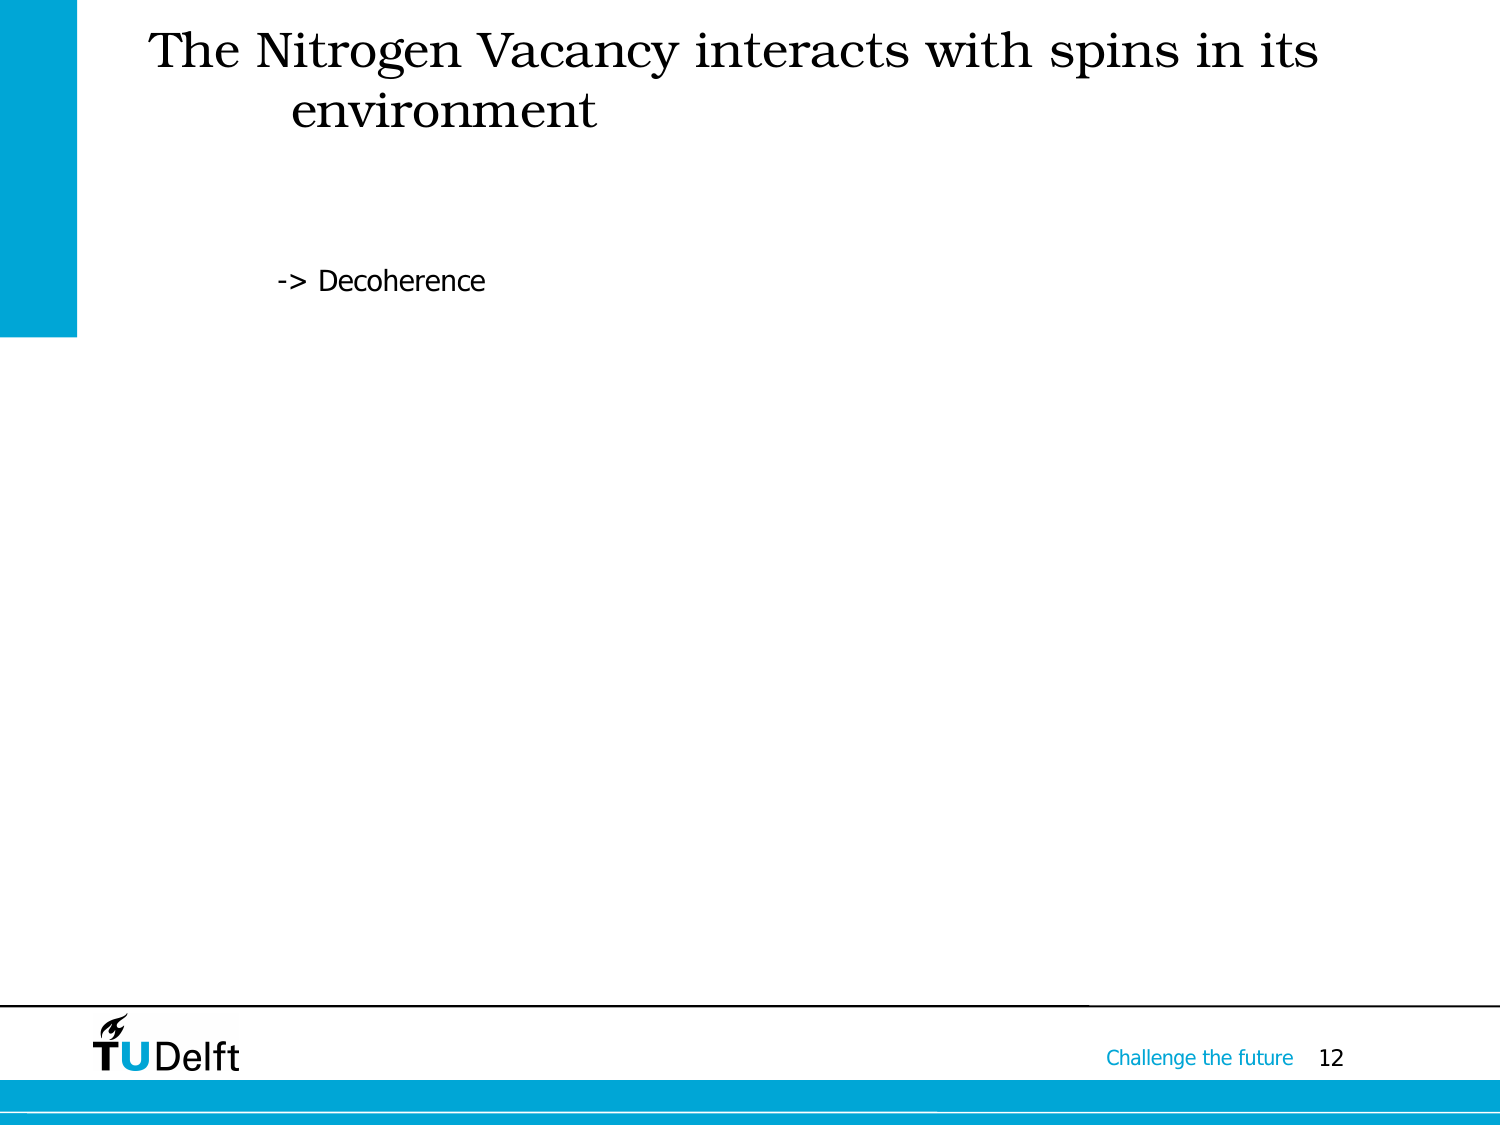

# The Nitrogen Vacancy interacts with spins in its environment

-> Decoherence